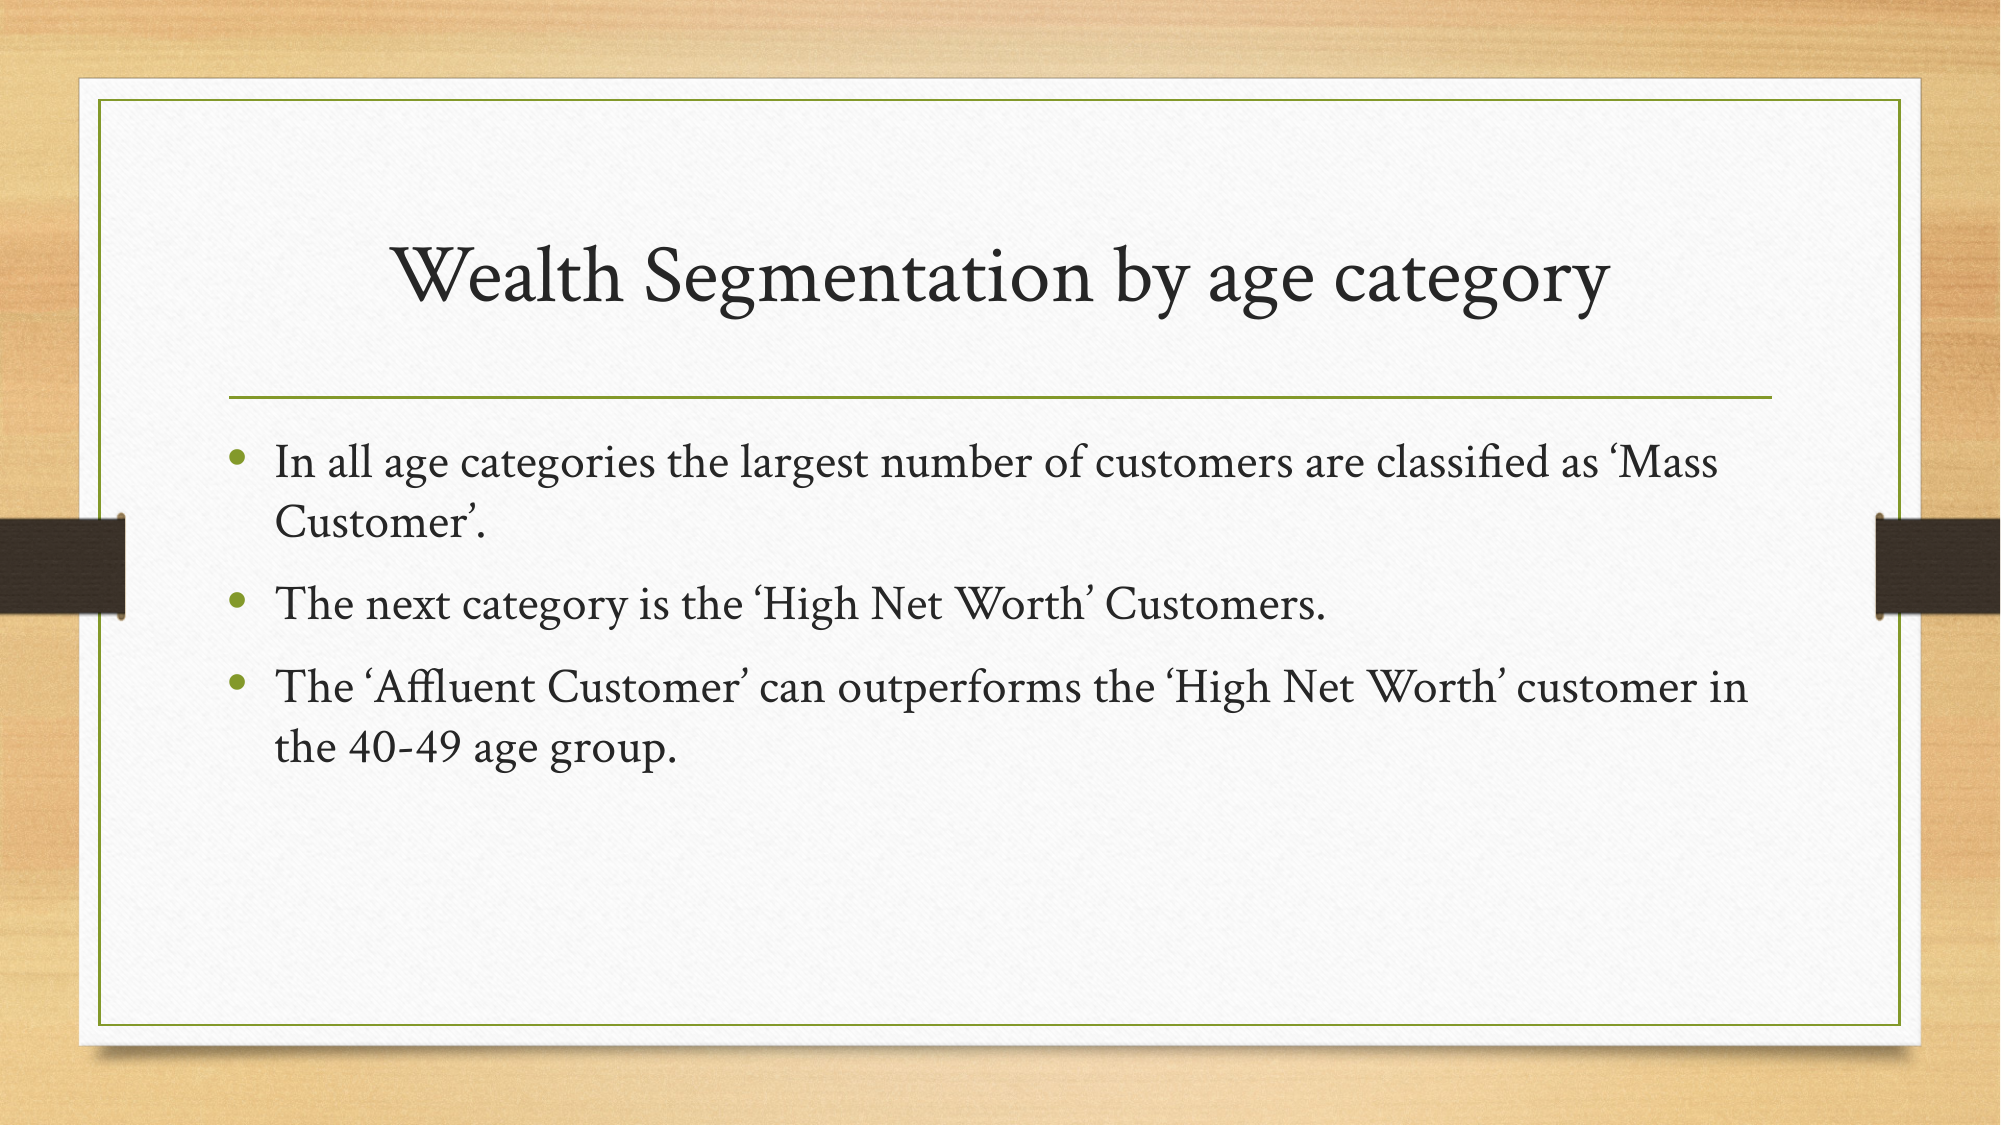

# Wealth Segmentation by age category
In all age categories the largest number of customers are classified as ‘Mass Customer’.
The next category is the ‘High Net Worth’ Customers.
The ‘Affluent Customer’ can outperforms the ‘High Net Worth’ customer in the 40-49 age group.